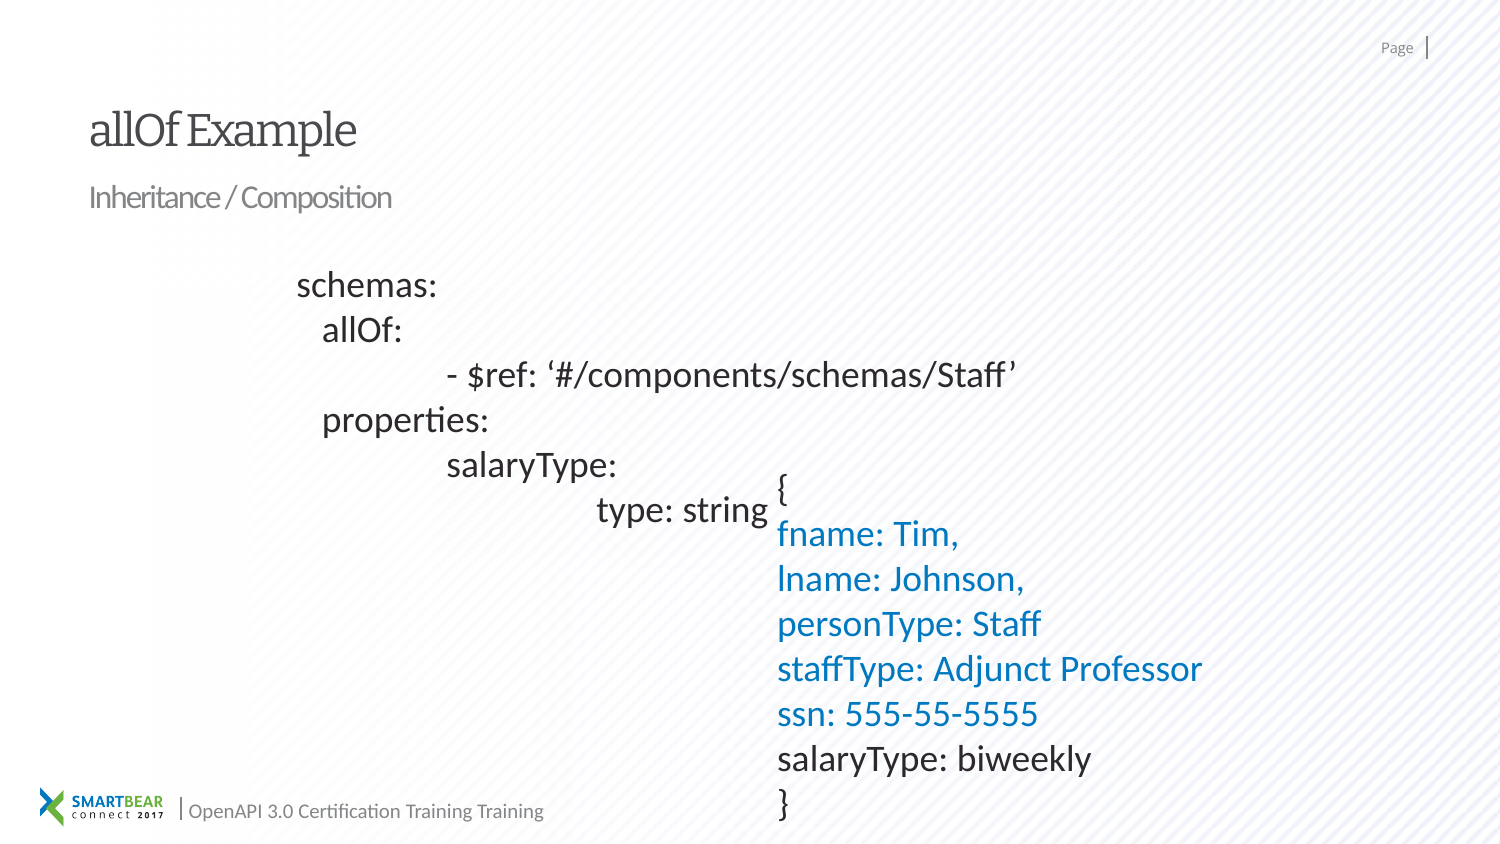

# allOf Example
Inheritance / Composition
schemas:
   allOf:
	- $ref: ‘#/components/schemas/Staff’
   properties:
	salaryType:
		type: string

{
fname: Tim,
lname: Johnson,
personType: Staff
staffType: Adjunct Professor
ssn: 555-55-5555
salaryType: biweekly
}
OpenAPI 3.0 Certification Training Training